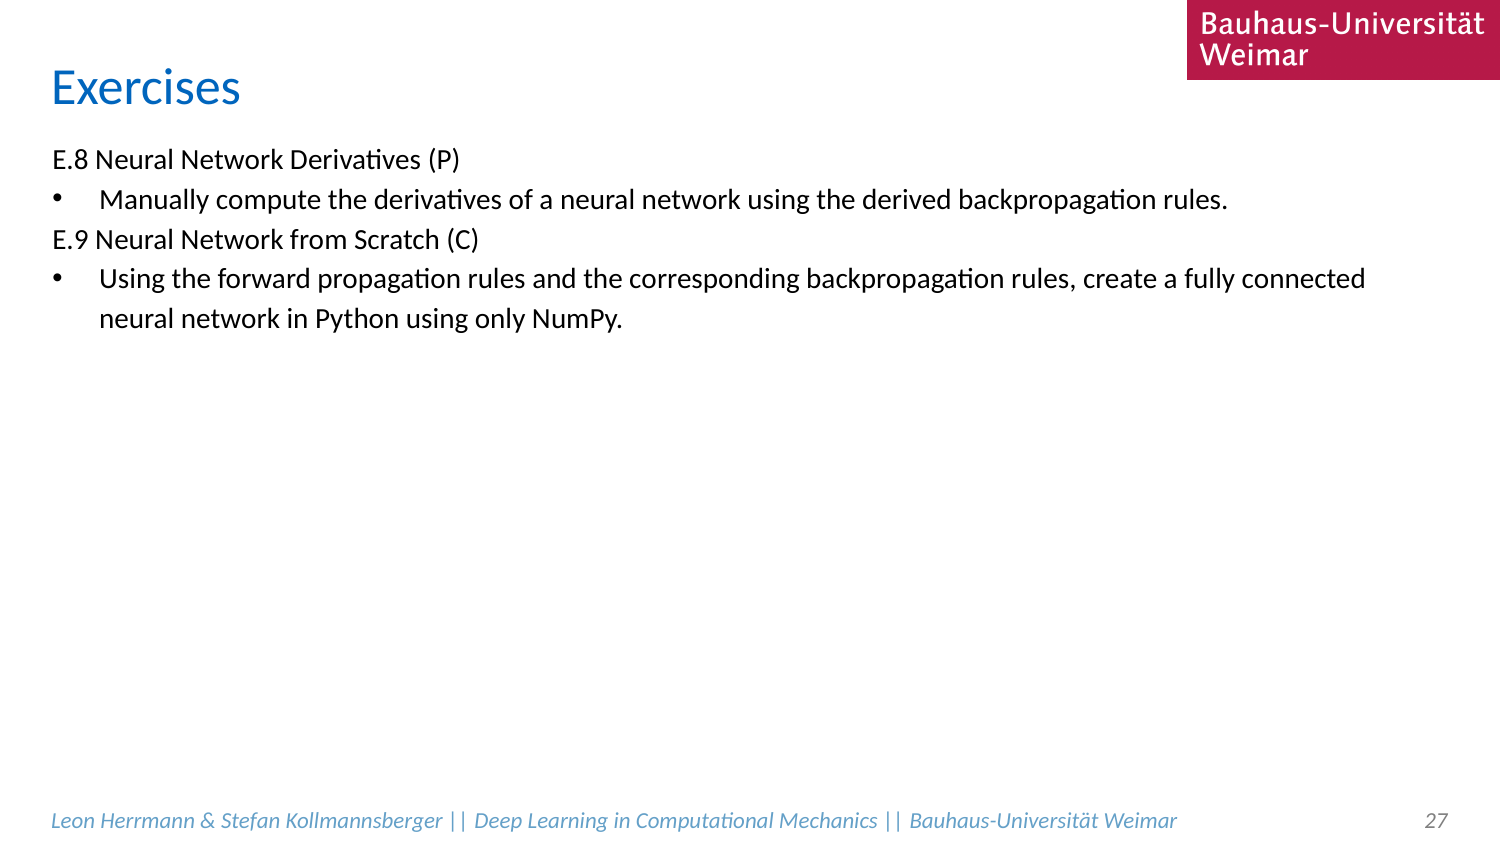

# Exercises
E.8 Neural Network Derivatives (P)
Manually compute the derivatives of a neural network using the derived backpropagation rules.
E.9 Neural Network from Scratch (C)
Using the forward propagation rules and the corresponding backpropagation rules, create a fully connected neural network in Python using only NumPy.
Leon Herrmann & Stefan Kollmannsberger || Deep Learning in Computational Mechanics || Bauhaus-Universität Weimar
27